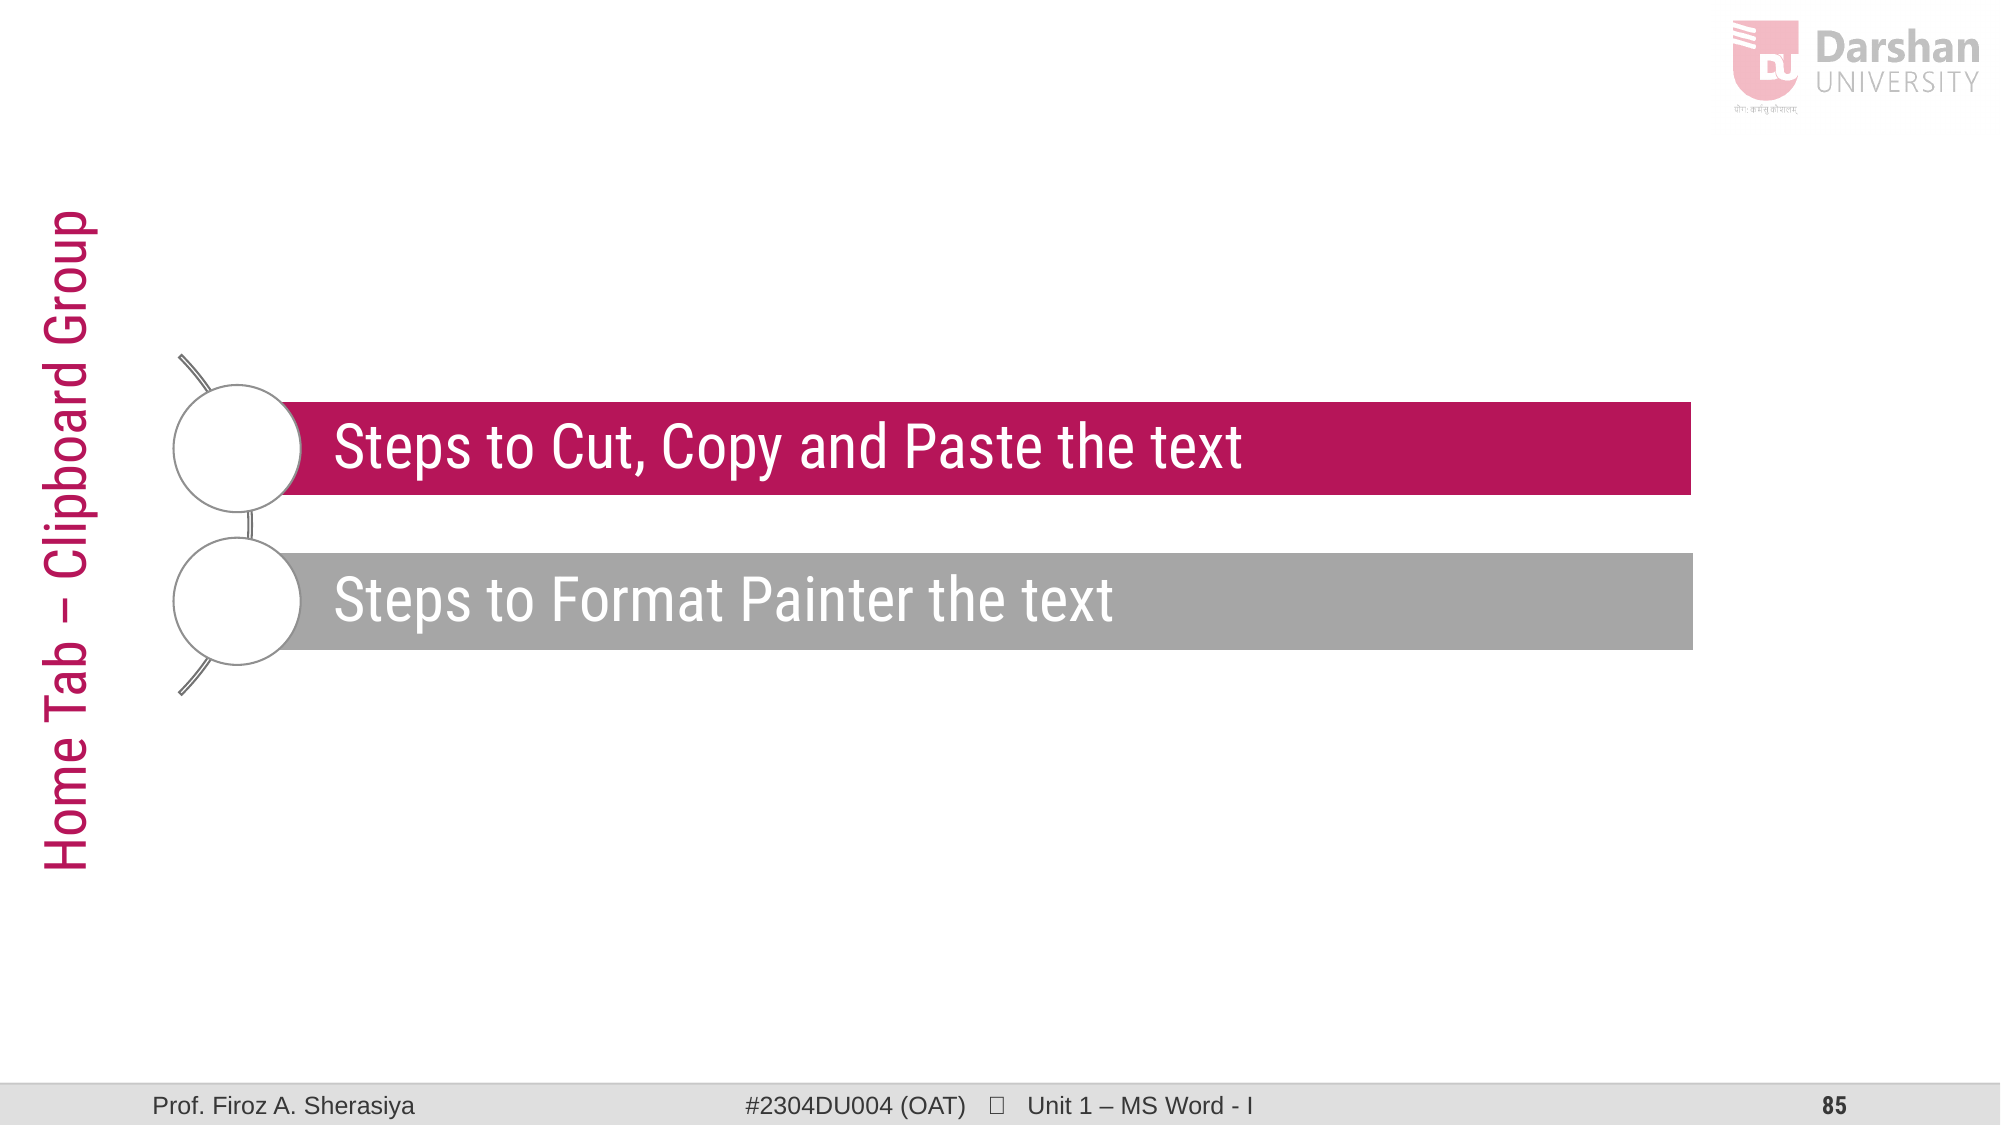

Home Tab – Clipboard Group
Steps to Cut, Copy and Paste the text
Steps to Format Painter the text